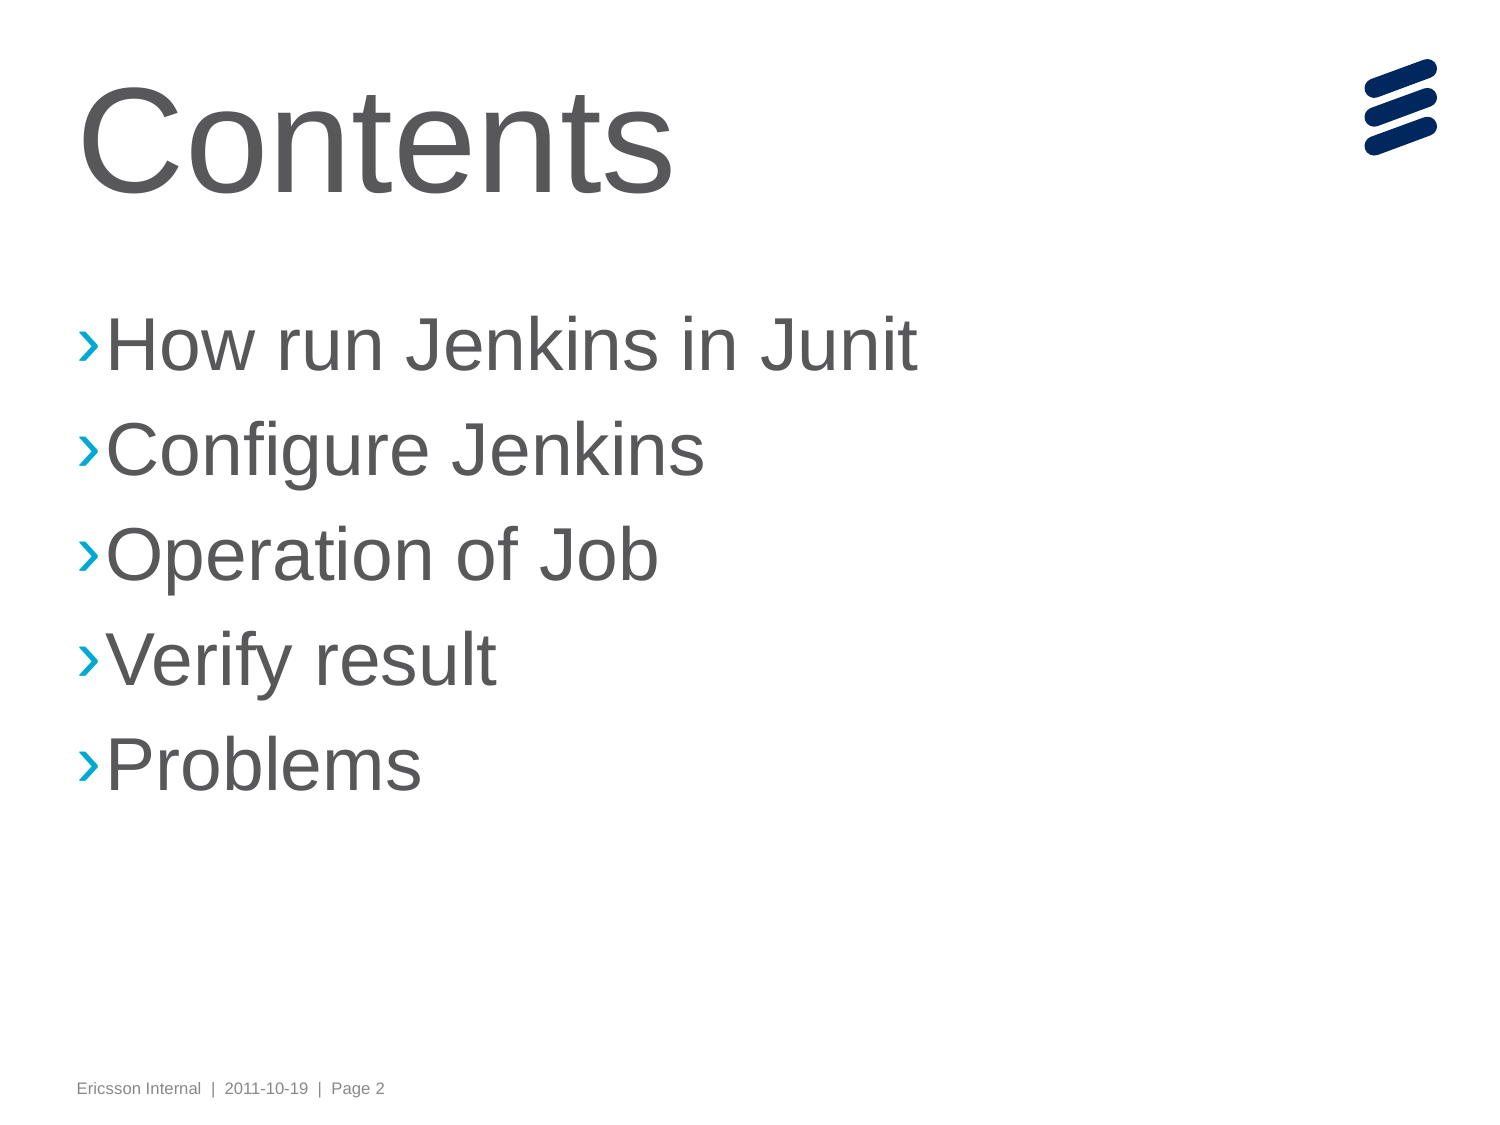

# Contents
How run Jenkins in Junit
Configure Jenkins
Operation of Job
Verify result
Problems